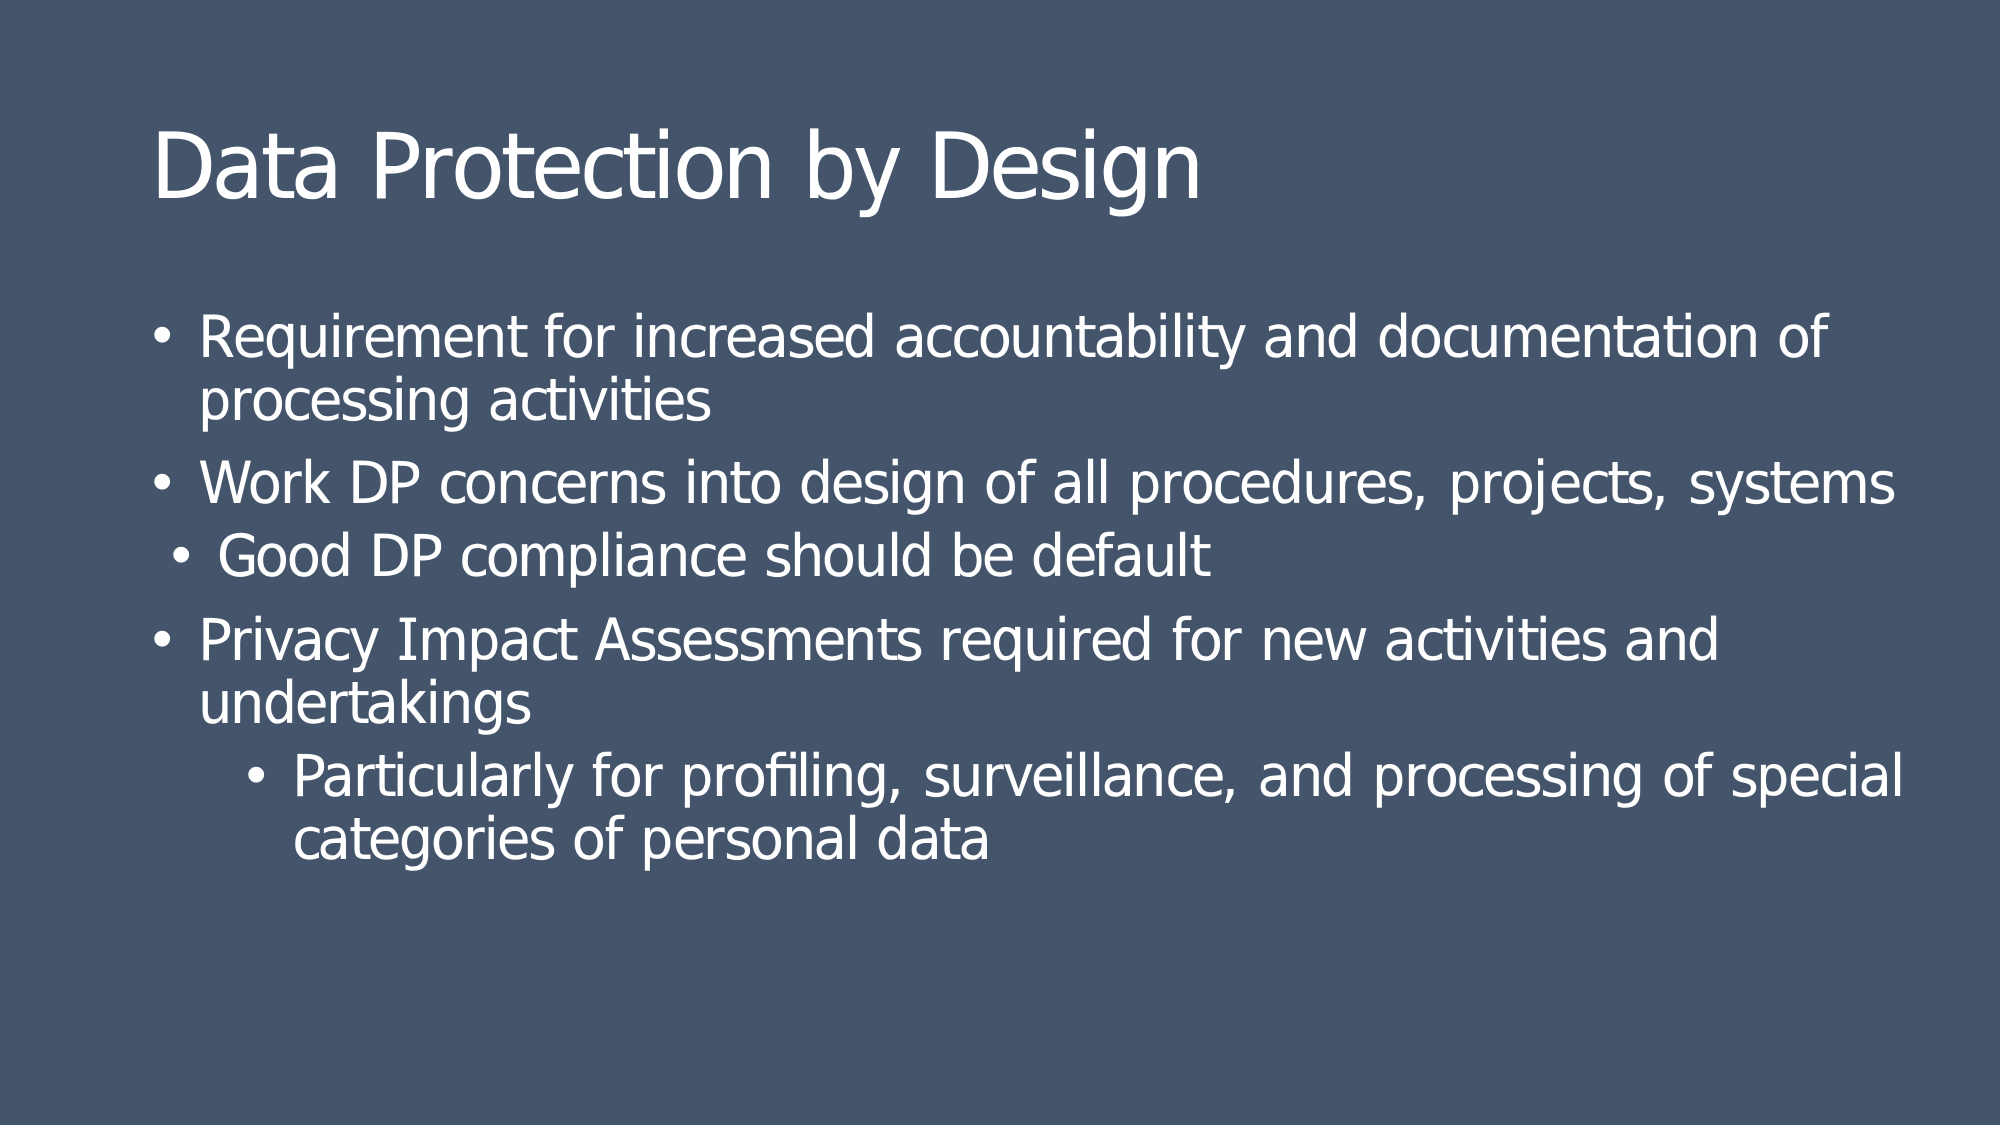

# Data Protection by Design
Requirement for increased accountability and documentation of processing activities
Work DP concerns into design of all procedures, projects, systems
Good DP compliance should be default
Privacy Impact Assessments required for new activities and undertakings
Particularly for profiling, surveillance, and processing of special categories of personal data